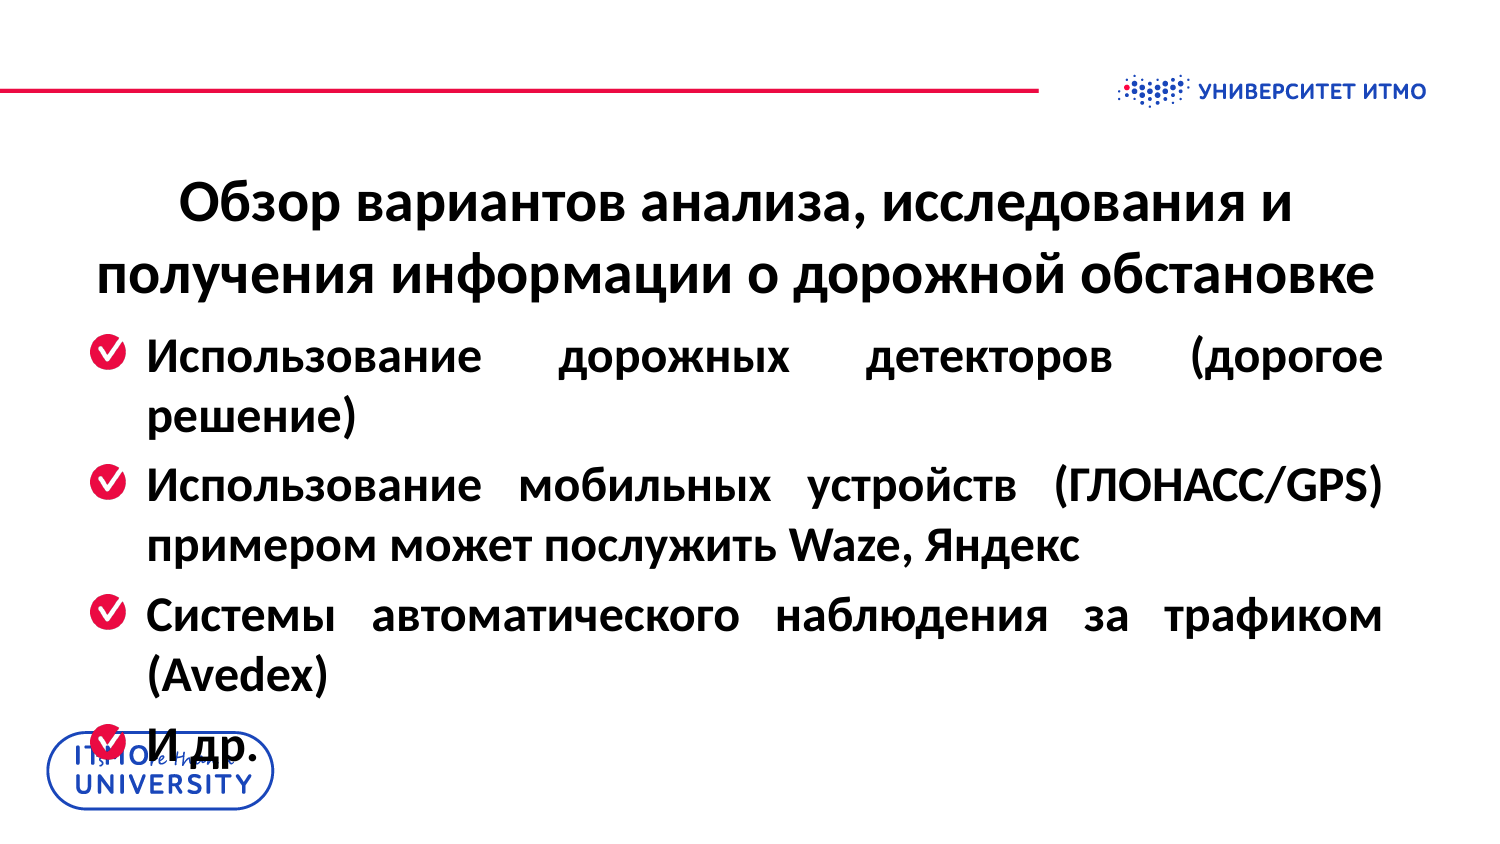

# Обзор вариантов анализа, исследования и получения информации о дорожной обстановке
Использование дорожных детекторов (дорогое решение)
Использование мобильных устройств (ГЛОНАСС/GPS) примером может послужить Waze, Яндекс
Системы автоматического наблюдения за трафиком (Avedex)
И др.